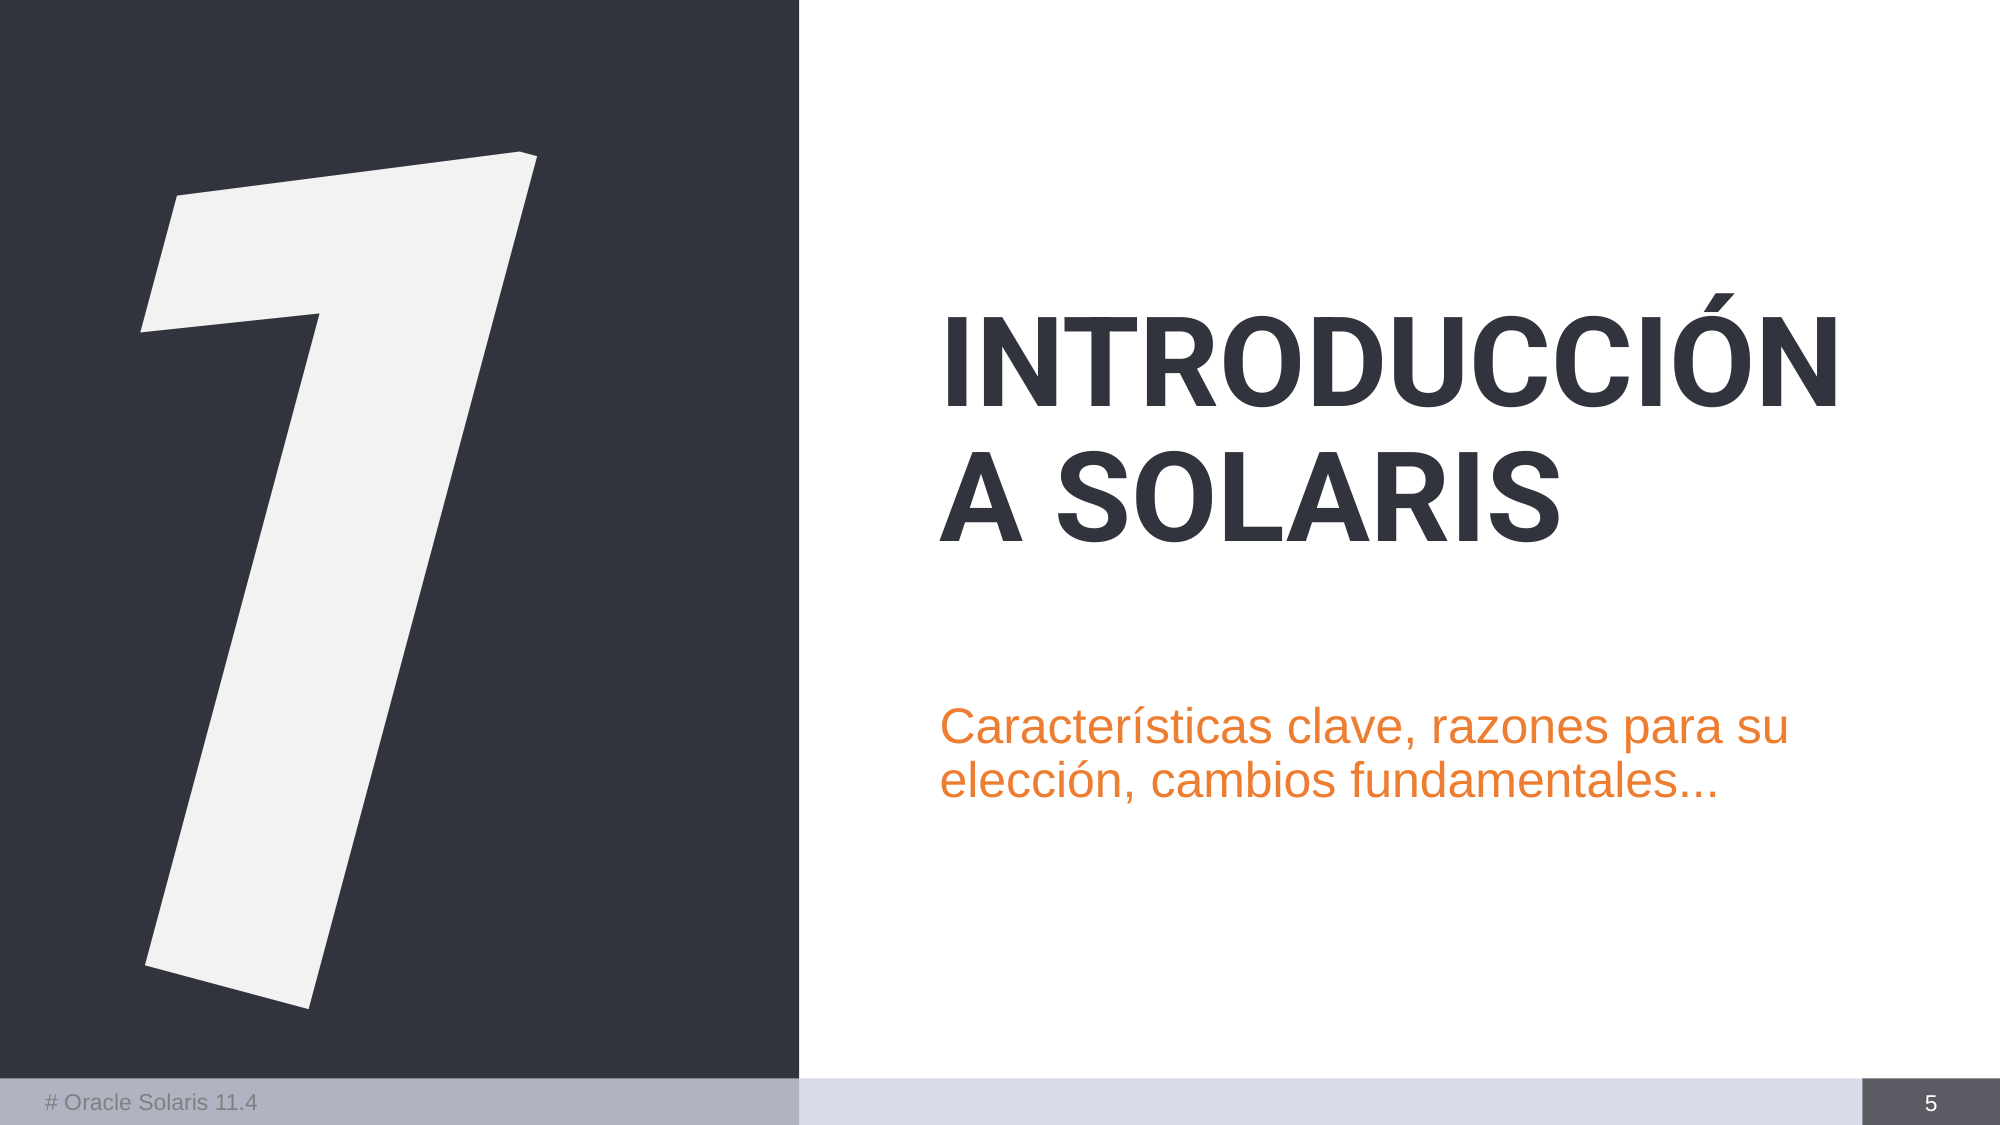

1
# INTRODUCCIÓN A SOLARIS
Características clave, razones para su elección, cambios fundamentales...
# Oracle Solaris 11.4
5